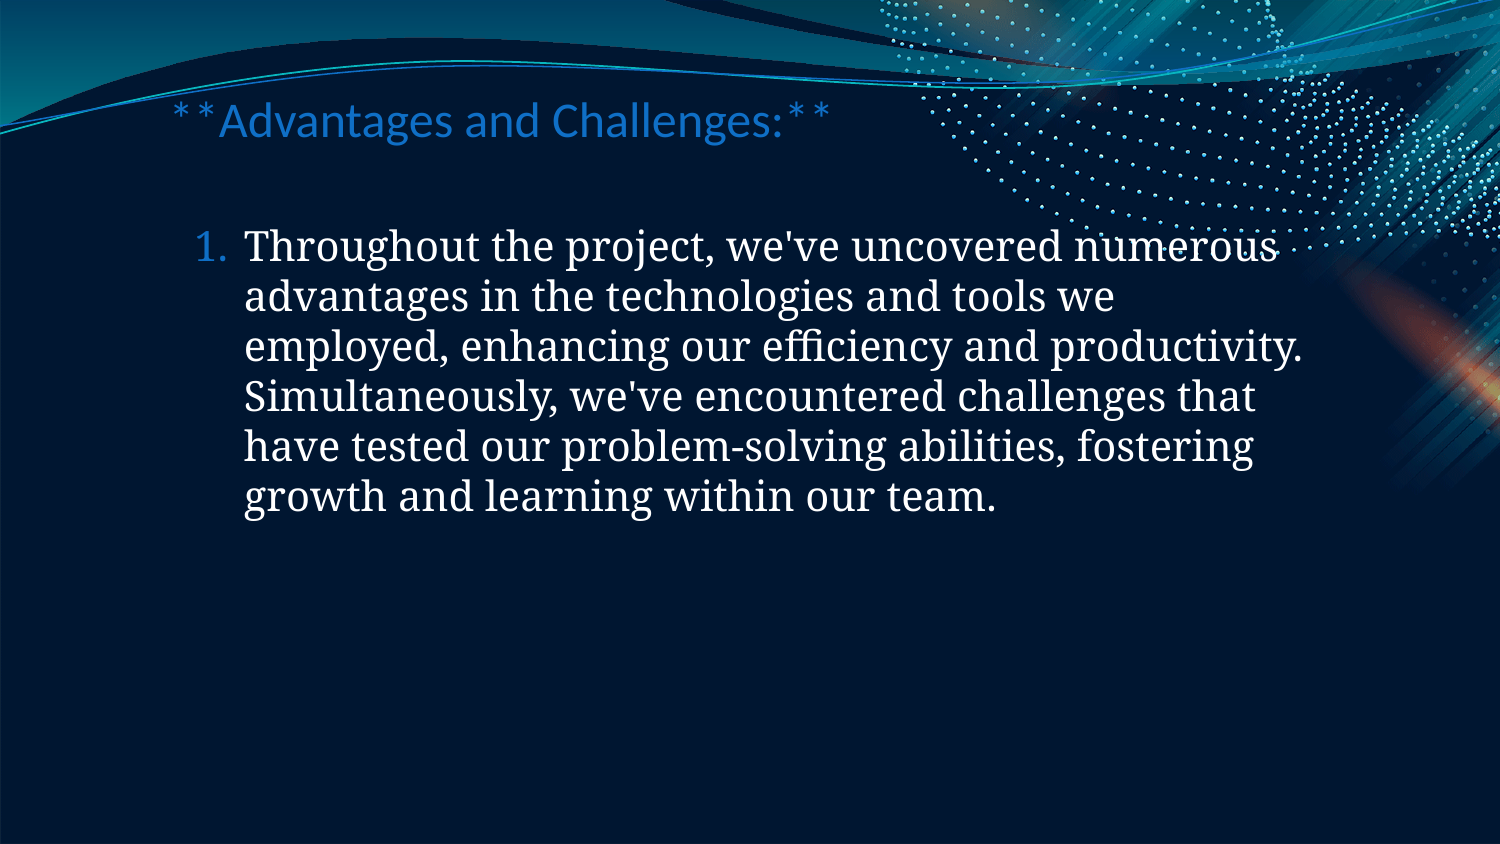

# **Advantages and Challenges:**
Throughout the project, we've uncovered numerous advantages in the technologies and tools we employed, enhancing our efficiency and productivity. Simultaneously, we've encountered challenges that have tested our problem-solving abilities, fostering growth and learning within our team.